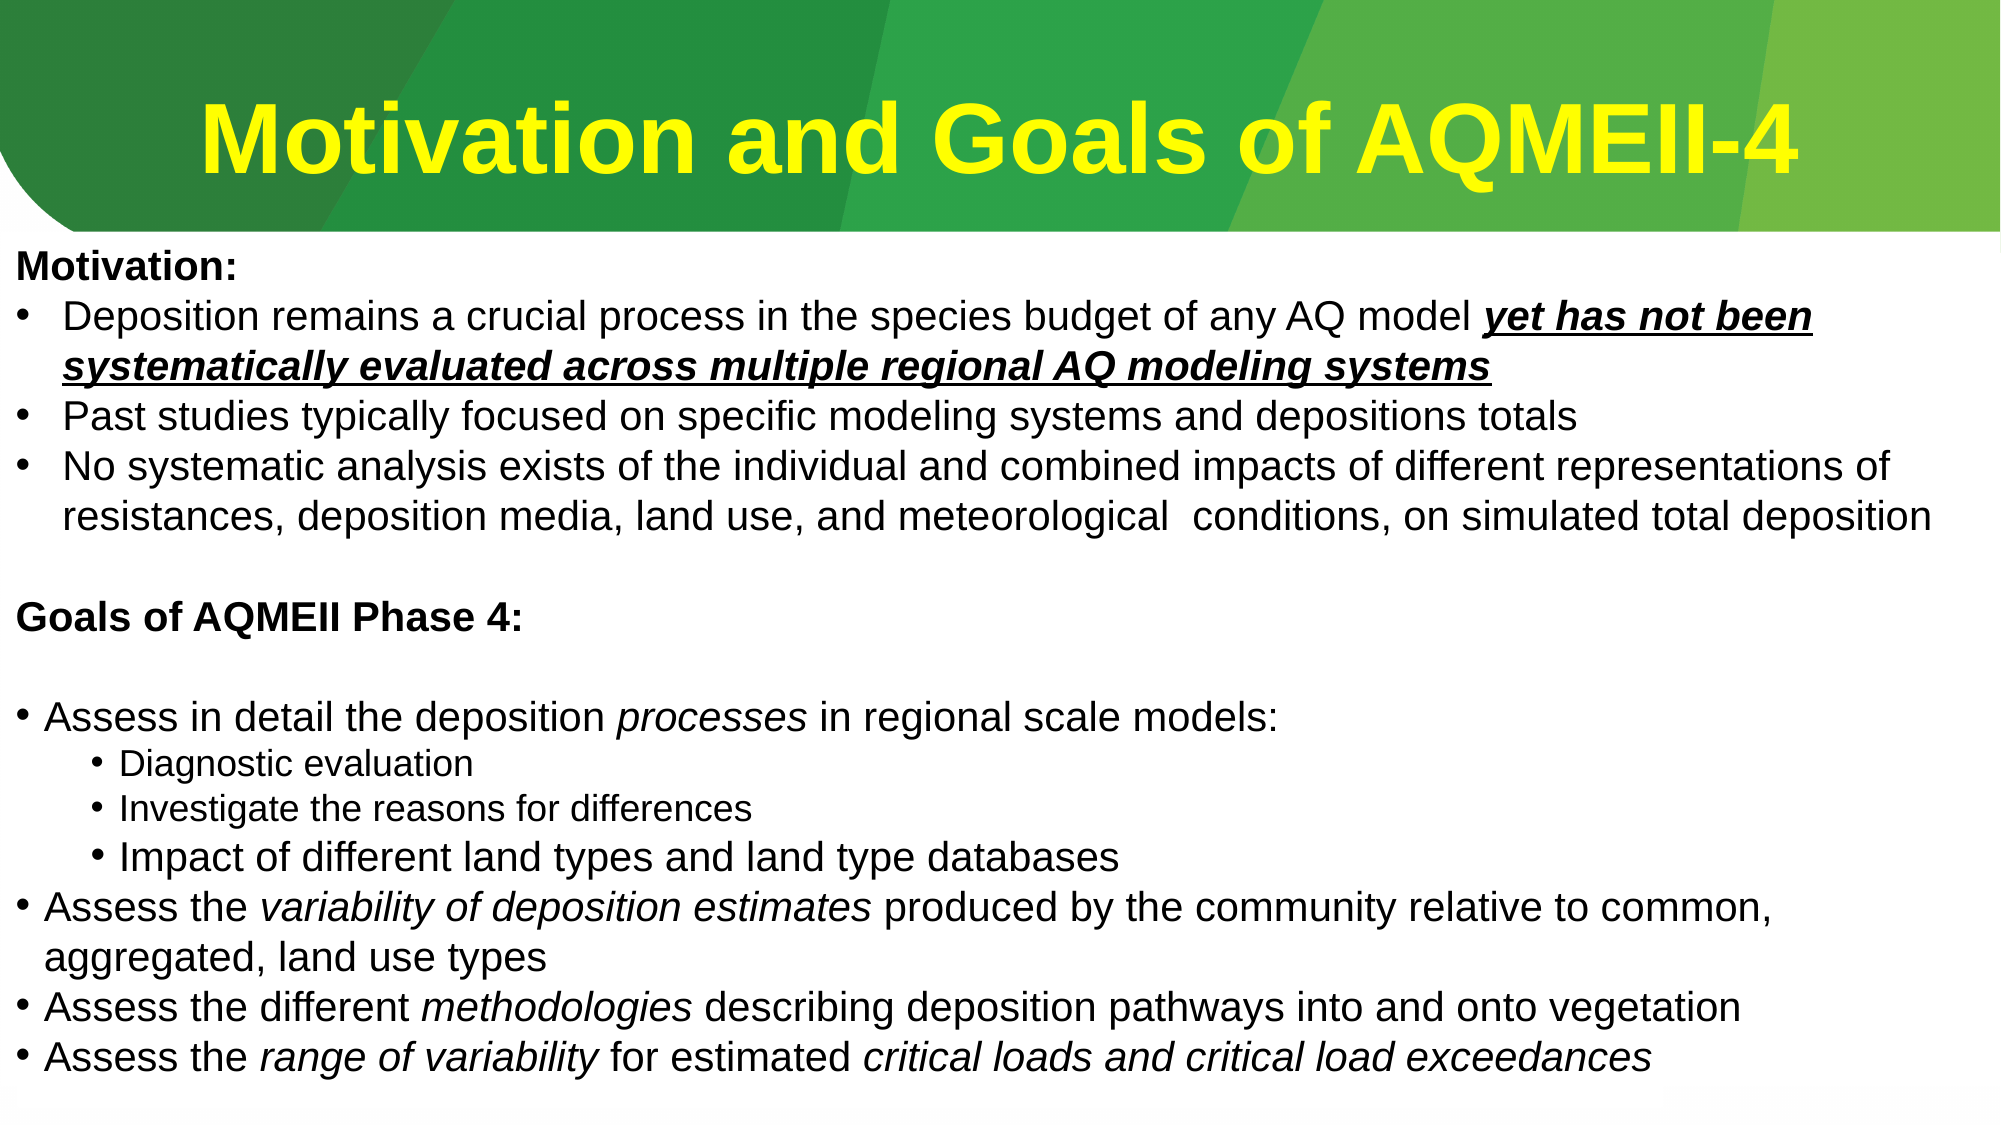

Motivation and Goals of AQMEII-4
Motivation:
Deposition remains a crucial process in the species budget of any AQ model yet has not been systematically evaluated across multiple regional AQ modeling systems
Past studies typically focused on specific modeling systems and depositions totals
No systematic analysis exists of the individual and combined impacts of different representations of resistances, deposition media, land use, and meteorological  conditions, on simulated total deposition

Goals of AQMEII Phase 4:

Assess in detail the deposition processes in regional scale models:
Diagnostic evaluation
Investigate the reasons for differences
Impact of different land types and land type databases
Assess the variability of deposition estimates produced by the community relative to common, aggregated, land use types
Assess the different methodologies describing deposition pathways into and onto vegetation
Assess the range of variability for estimated critical loads and critical load exceedances